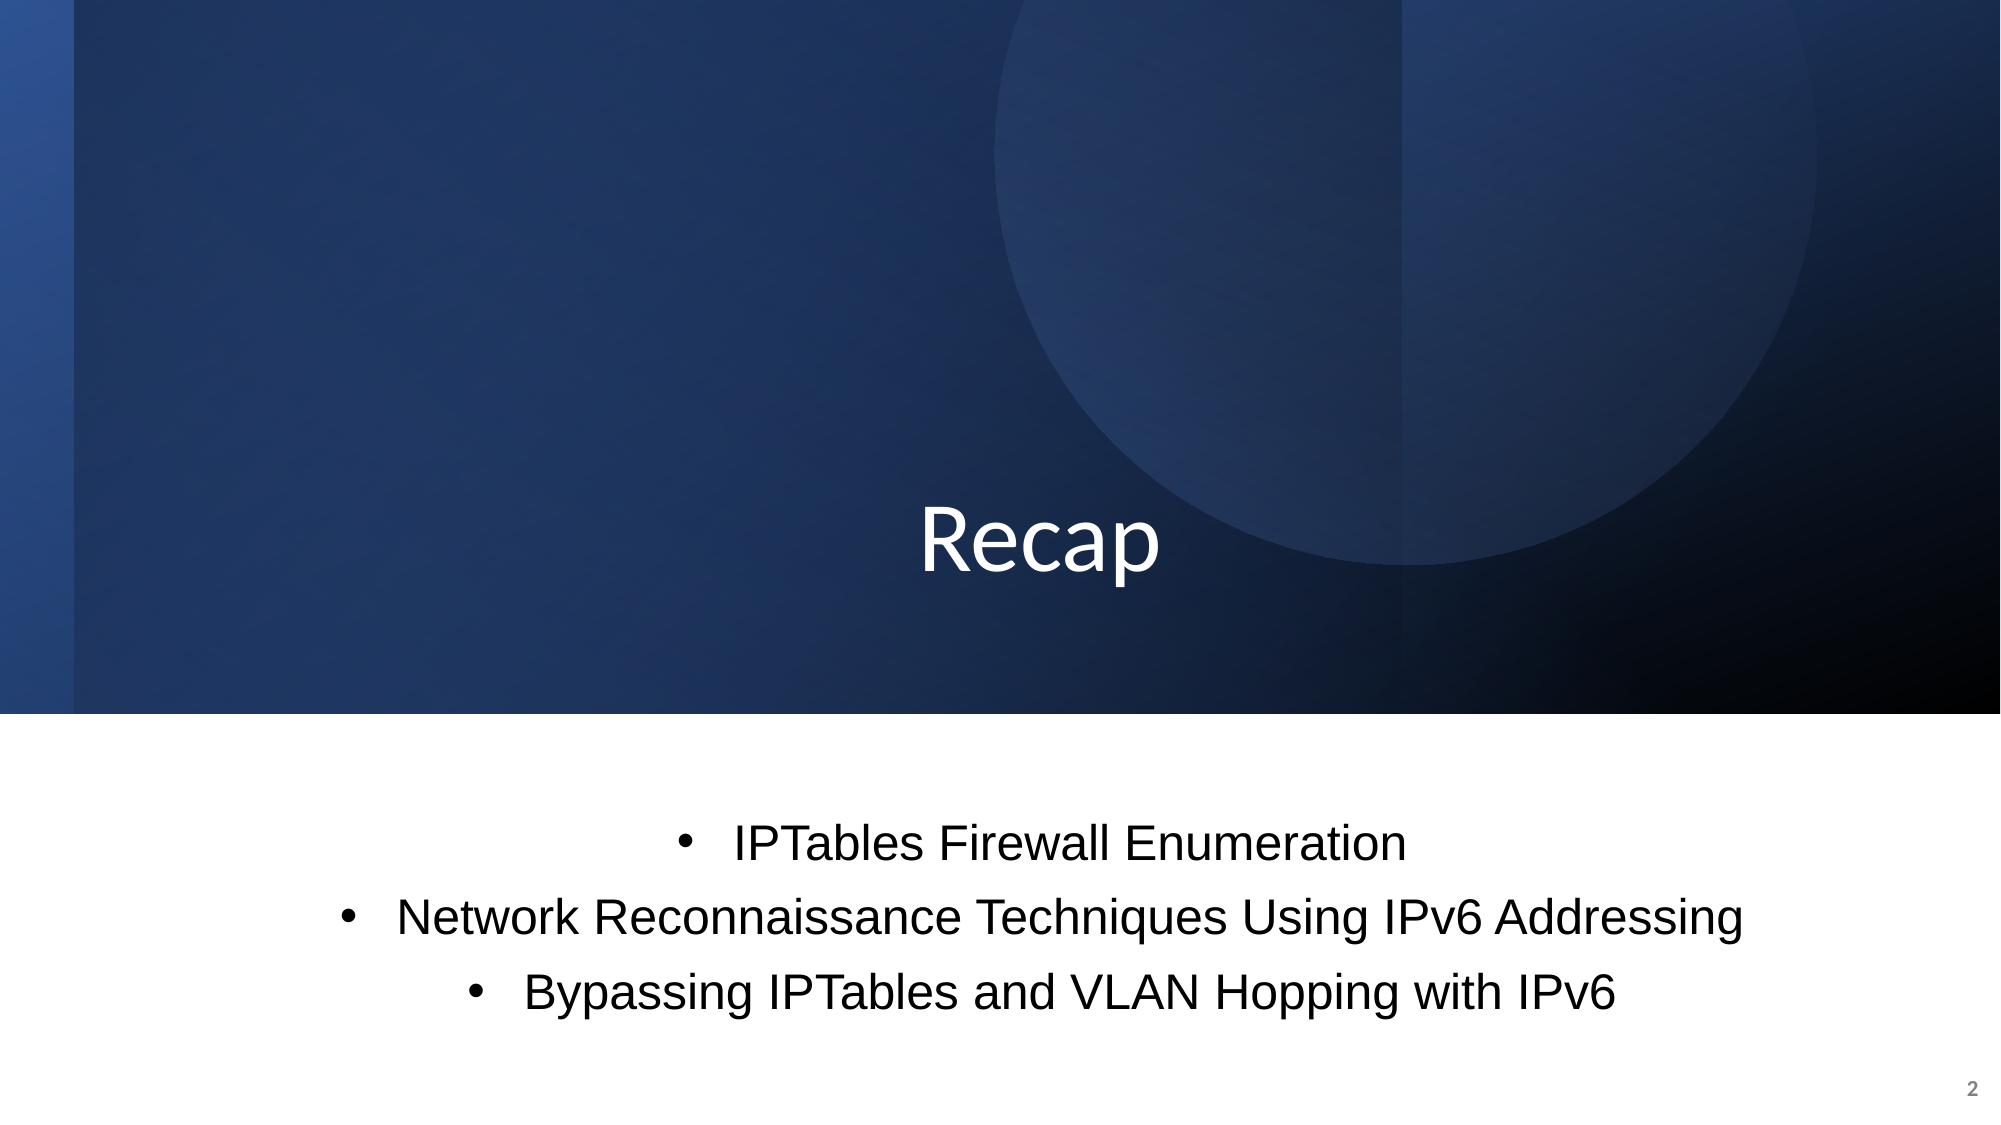

# Recap
IPTables Firewall Enumeration
Network Reconnaissance Techniques Using IPv6 Addressing
Bypassing IPTables and VLAN Hopping with IPv6
2